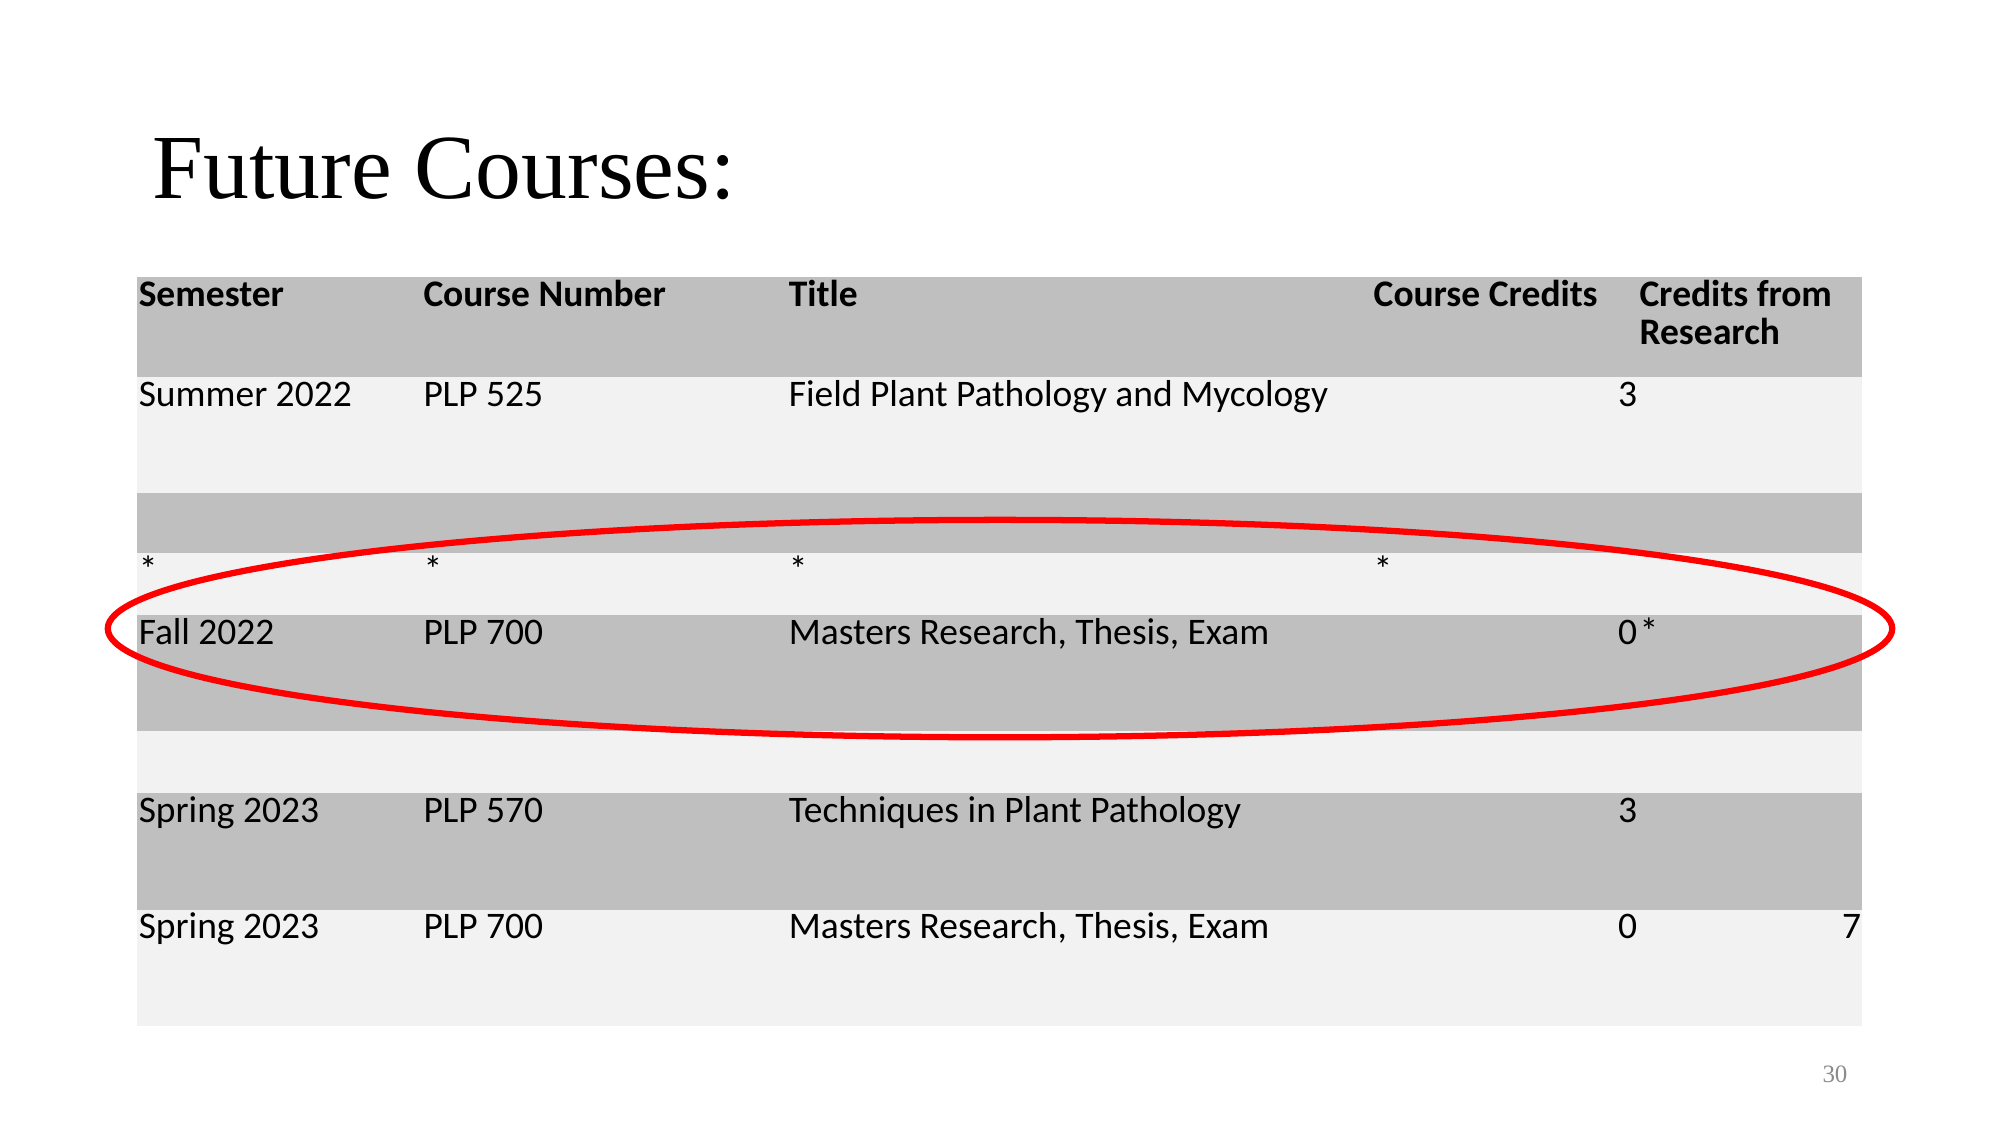

# Future Courses:
| Semester | Course Number | Title | Course Credits | Credits from Research |
| --- | --- | --- | --- | --- |
| Summer 2022 | PLP 525 | Field Plant Pathology and Mycology | 3 |  |
|  |  |  |  |  |
| \* | \* | \* | \* |  |
| Fall 2022 | PLP 700 | Masters Research, Thesis, Exam | 0 | \* |
|  |  |  |  |  |
| Spring 2023 | PLP 570 | Techniques in Plant Pathology | 3 |  |
| Spring 2023 | PLP 700 | Masters Research, Thesis, Exam | 0 | 7 |

30